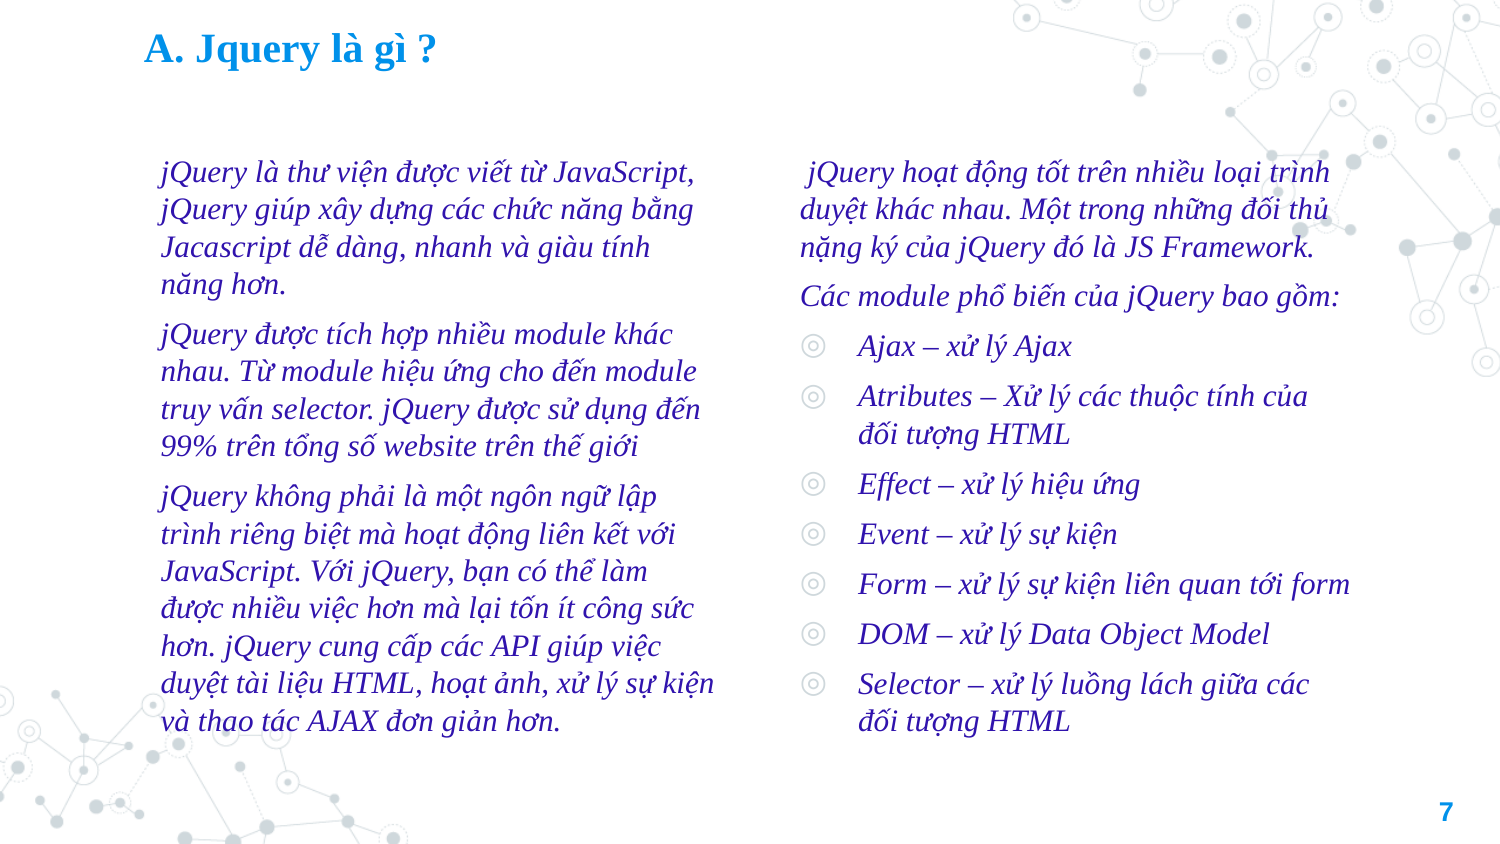

# A. Jquery là gì ?
jQuery là thư viện được viết từ JavaScript, jQuery giúp xây dựng các chức năng bằng Jacascript dễ dàng, nhanh và giàu tính năng hơn.
jQuery được tích hợp nhiều module khác nhau. Từ module hiệu ứng cho đến module truy vấn selector. jQuery được sử dụng đến 99% trên tổng số website trên thế giới
jQuery không phải là một ngôn ngữ lập trình riêng biệt mà hoạt động liên kết với JavaScript. Với jQuery, bạn có thể làm được nhiều việc hơn mà lại tốn ít công sức hơn. jQuery cung cấp các API giúp việc duyệt tài liệu HTML, hoạt ảnh, xử lý sự kiện và thao tác AJAX đơn giản hơn.
 jQuery hoạt động tốt trên nhiều loại trình duyệt khác nhau. Một trong những đối thủ nặng ký của jQuery đó là JS Framework.
Các module phổ biến của jQuery bao gồm:
Ajax – xử lý Ajax
Atributes – Xử lý các thuộc tính của đối tượng HTML
Effect – xử lý hiệu ứng
Event – xử lý sự kiện
Form – xử lý sự kiện liên quan tới form
DOM – xử lý Data Object Model
Selector – xử lý luồng lách giữa các đối tượng HTML

7